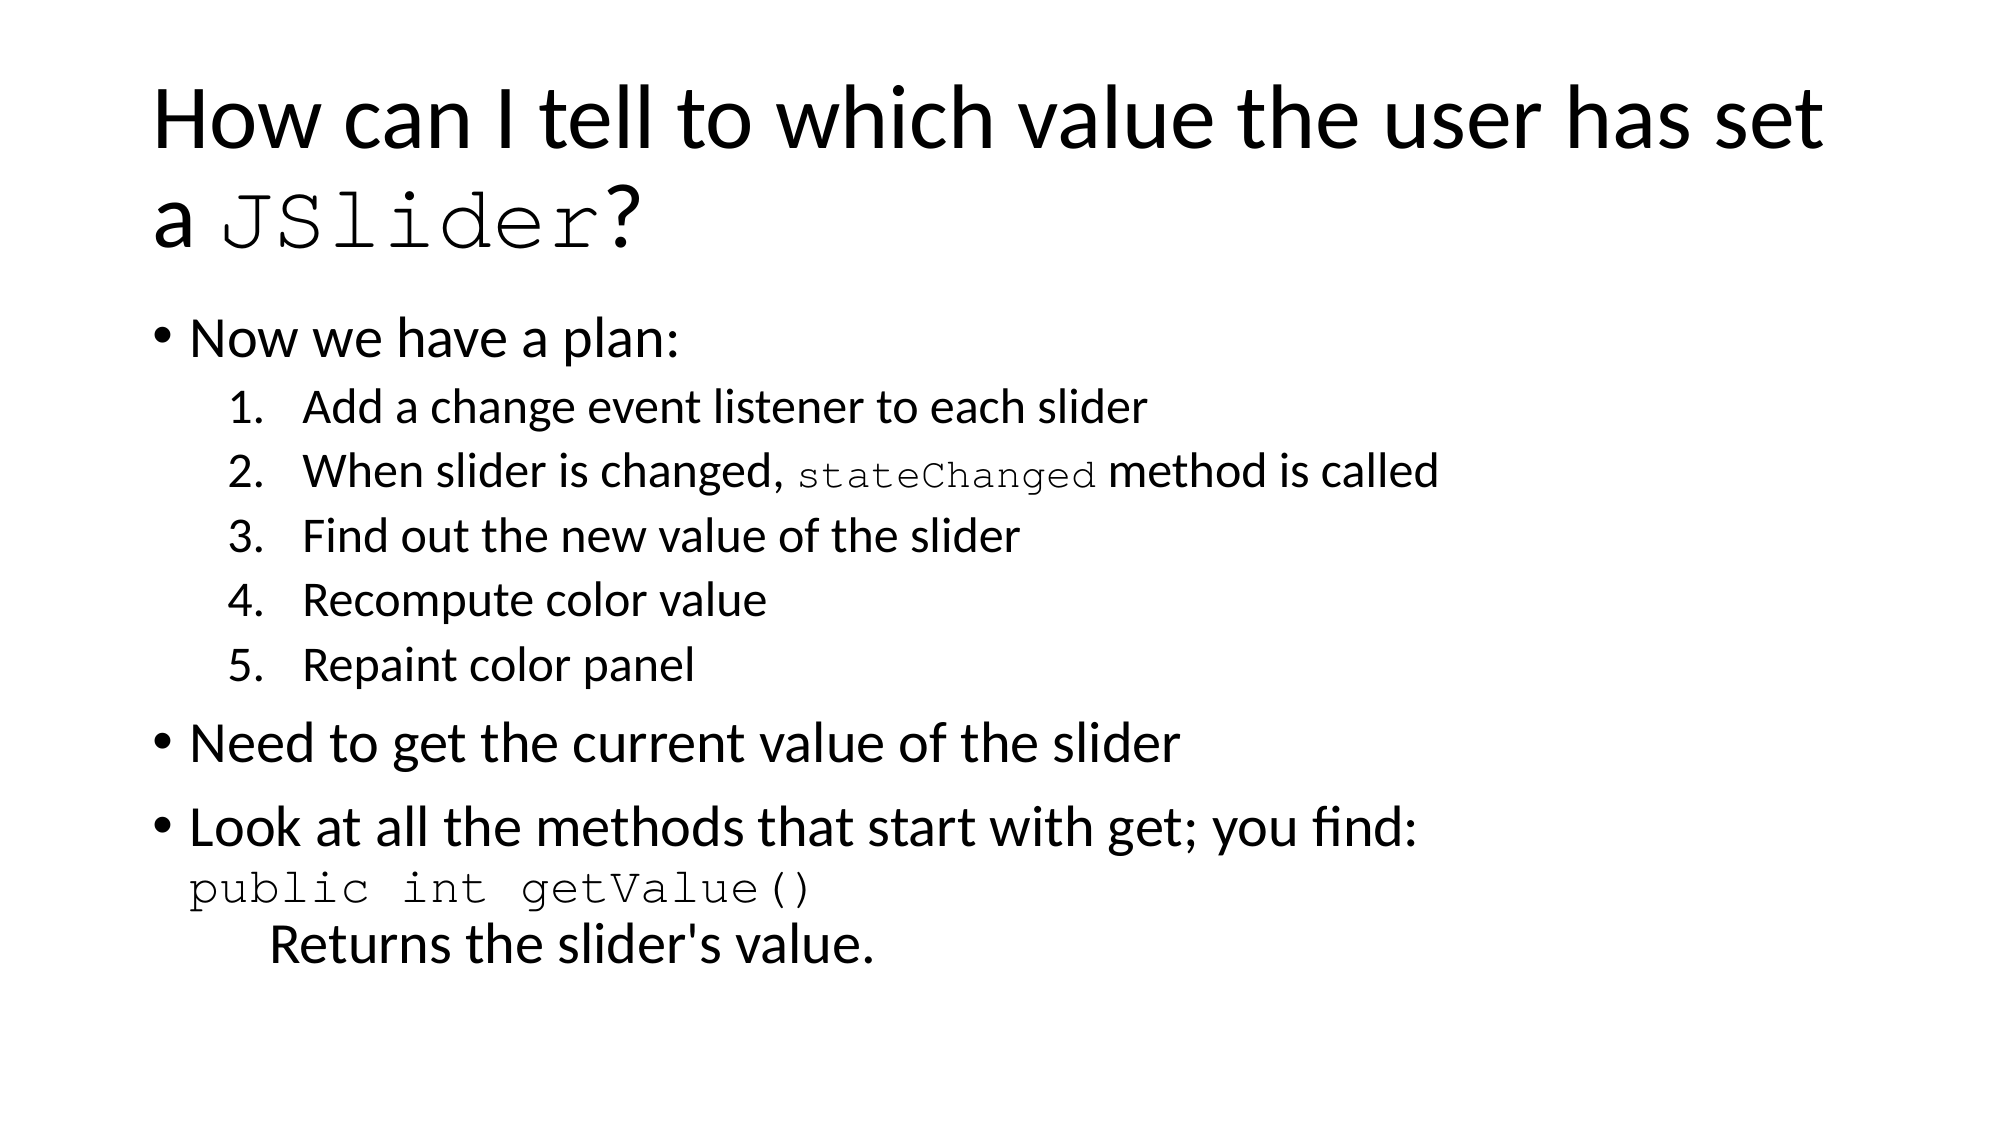

# How can I tell to which value the user has set a JSlider?
Now we have a plan:
Add a change event listener to each slider
When slider is changed, stateChanged method is called
Find out the new value of the slider
Recompute color value
Repaint color panel
Need to get the current value of the slider
Look at all the methods that start with get; you find:
public int getValue()
      Returns the slider's value.